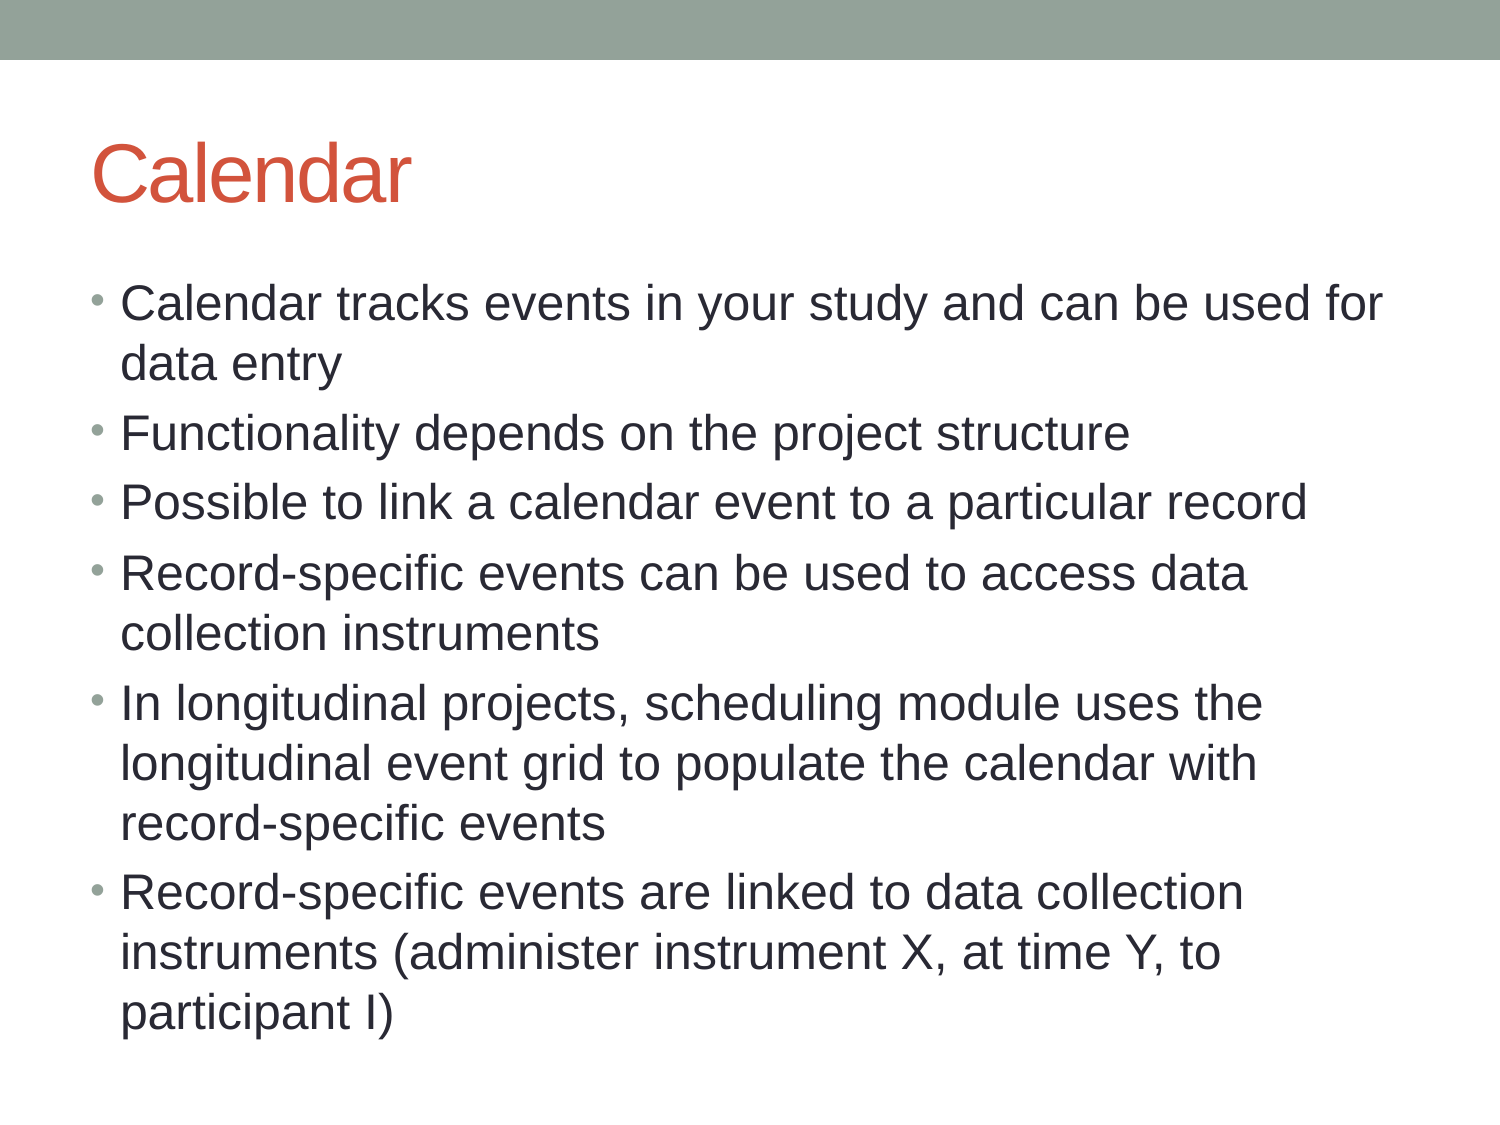

# Calendar
Calendar tracks events in your study and can be used for data entry
Functionality depends on the project structure
Possible to link a calendar event to a particular record
Record-specific events can be used to access data collection instruments
In longitudinal projects, scheduling module uses the longitudinal event grid to populate the calendar with record-specific events
Record-specific events are linked to data collection instruments (administer instrument X, at time Y, to participant I)